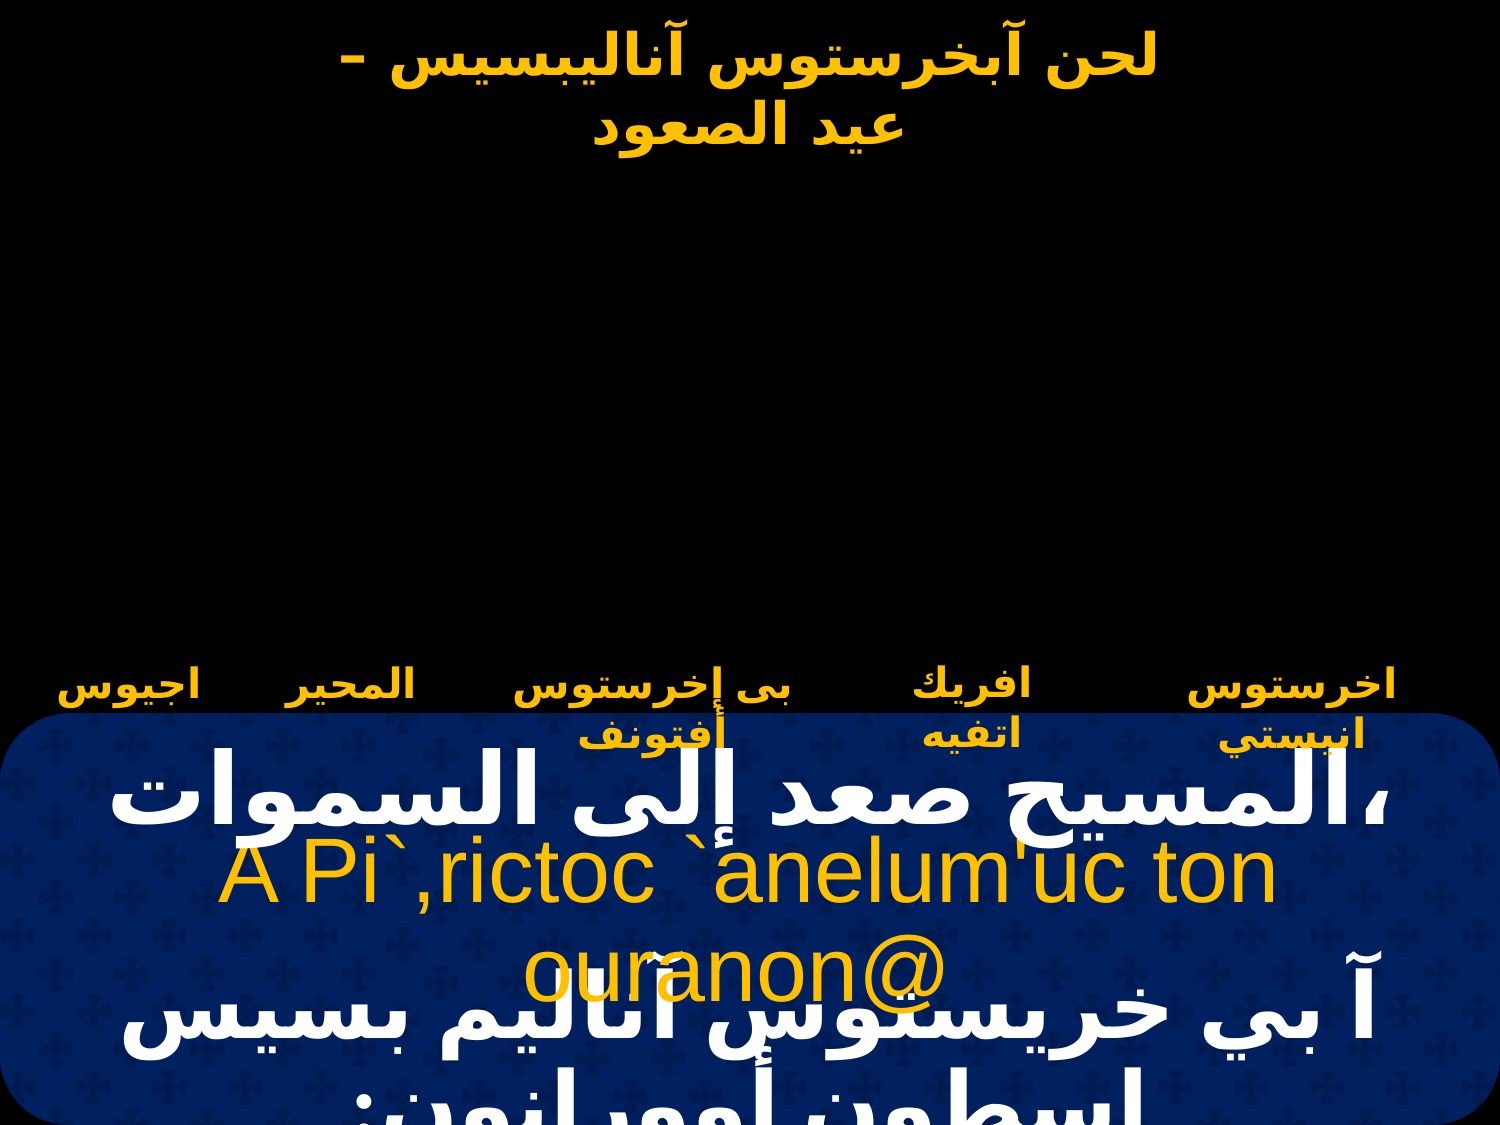

# ابخرستوس اناليبسيس (الصعود)
افريك اتفيه
اجيوس
المحير
بى إخرستوس أفتونف
اخرستوس انيستي
المسيح صعد إلى السموات،
A Pi`,rictoc `anelum'uc ton ouranon@
آ بي خريستوس آناليم بسيس إسطون أوورانون: